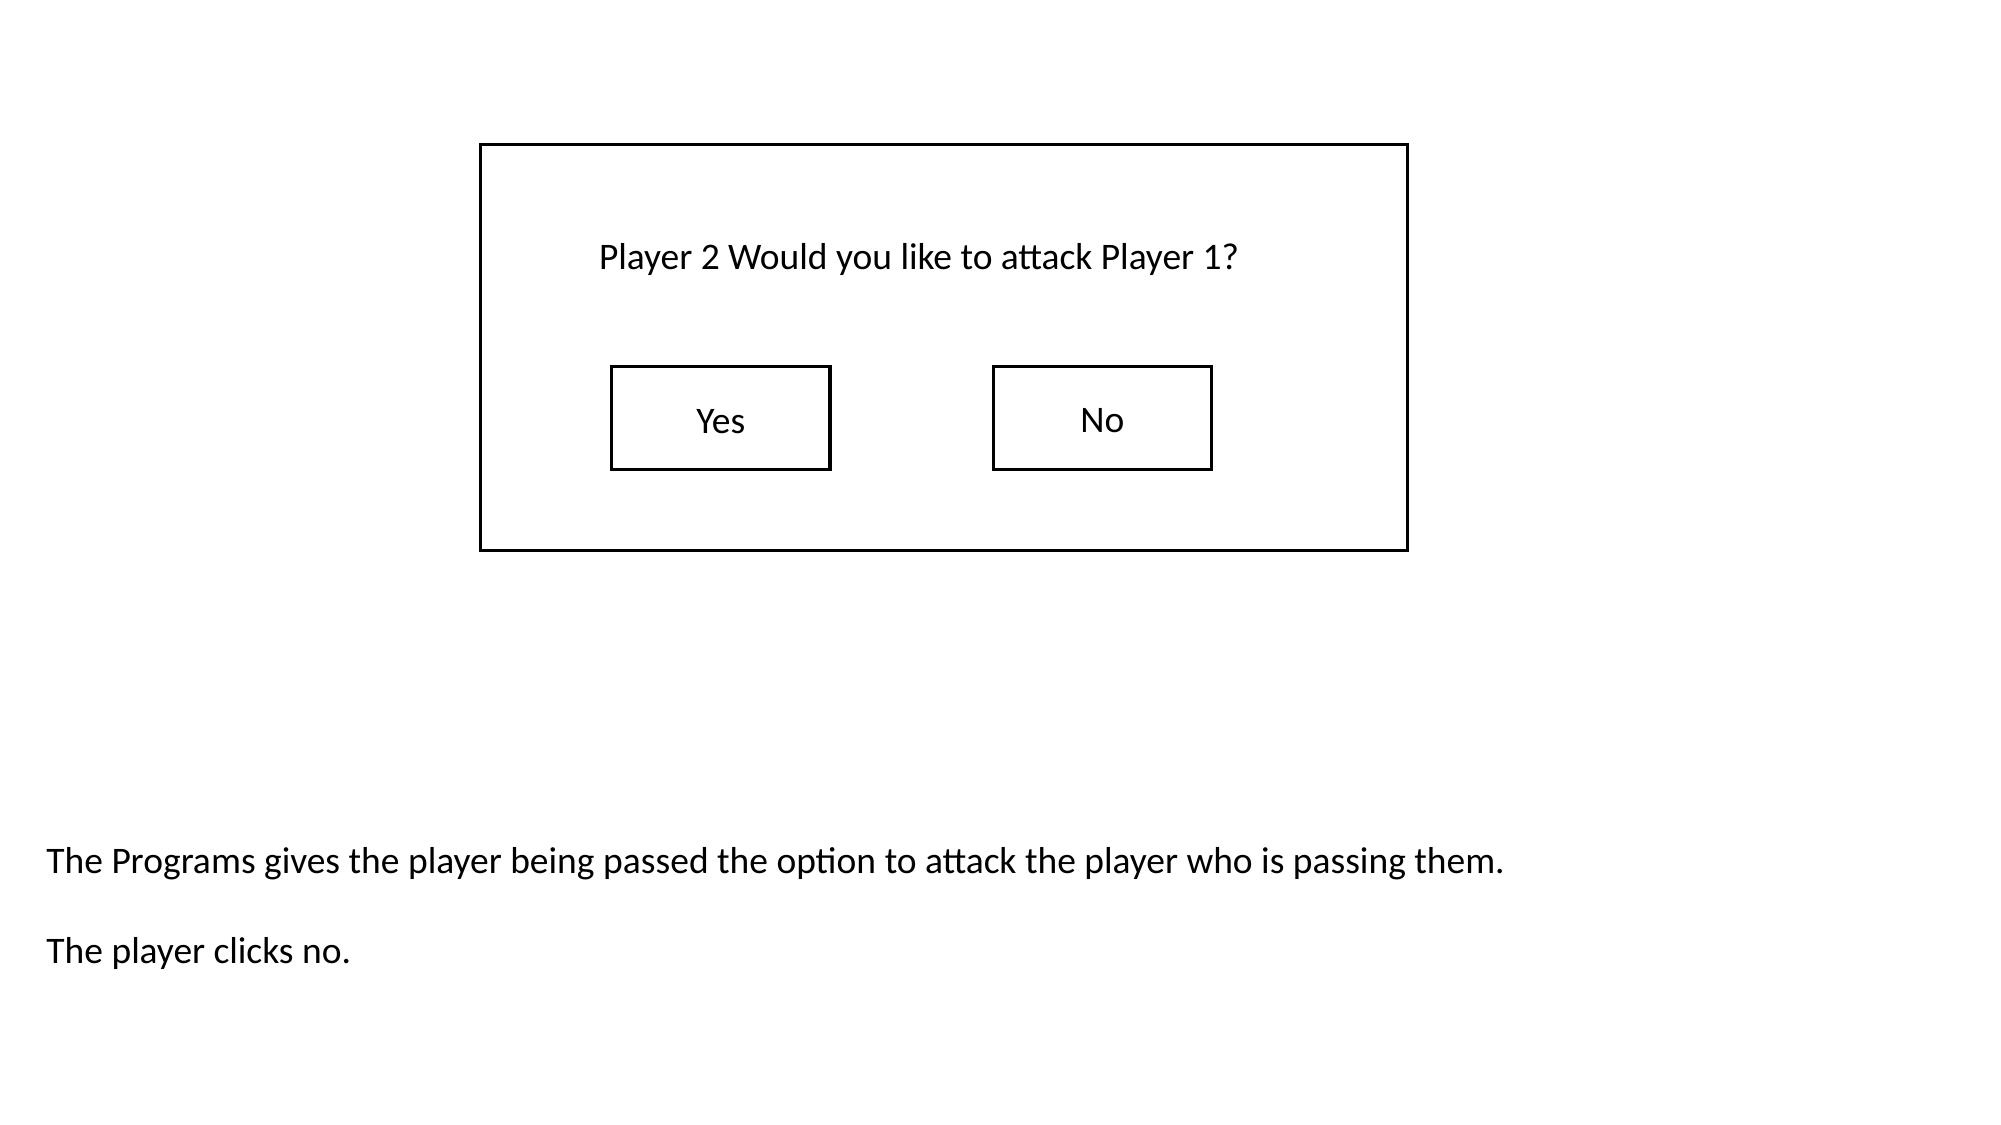

Player 2 Would you like to attack Player 1?
No
Yes
The Programs gives the player being passed the option to attack the player who is passing them.

The player clicks no.